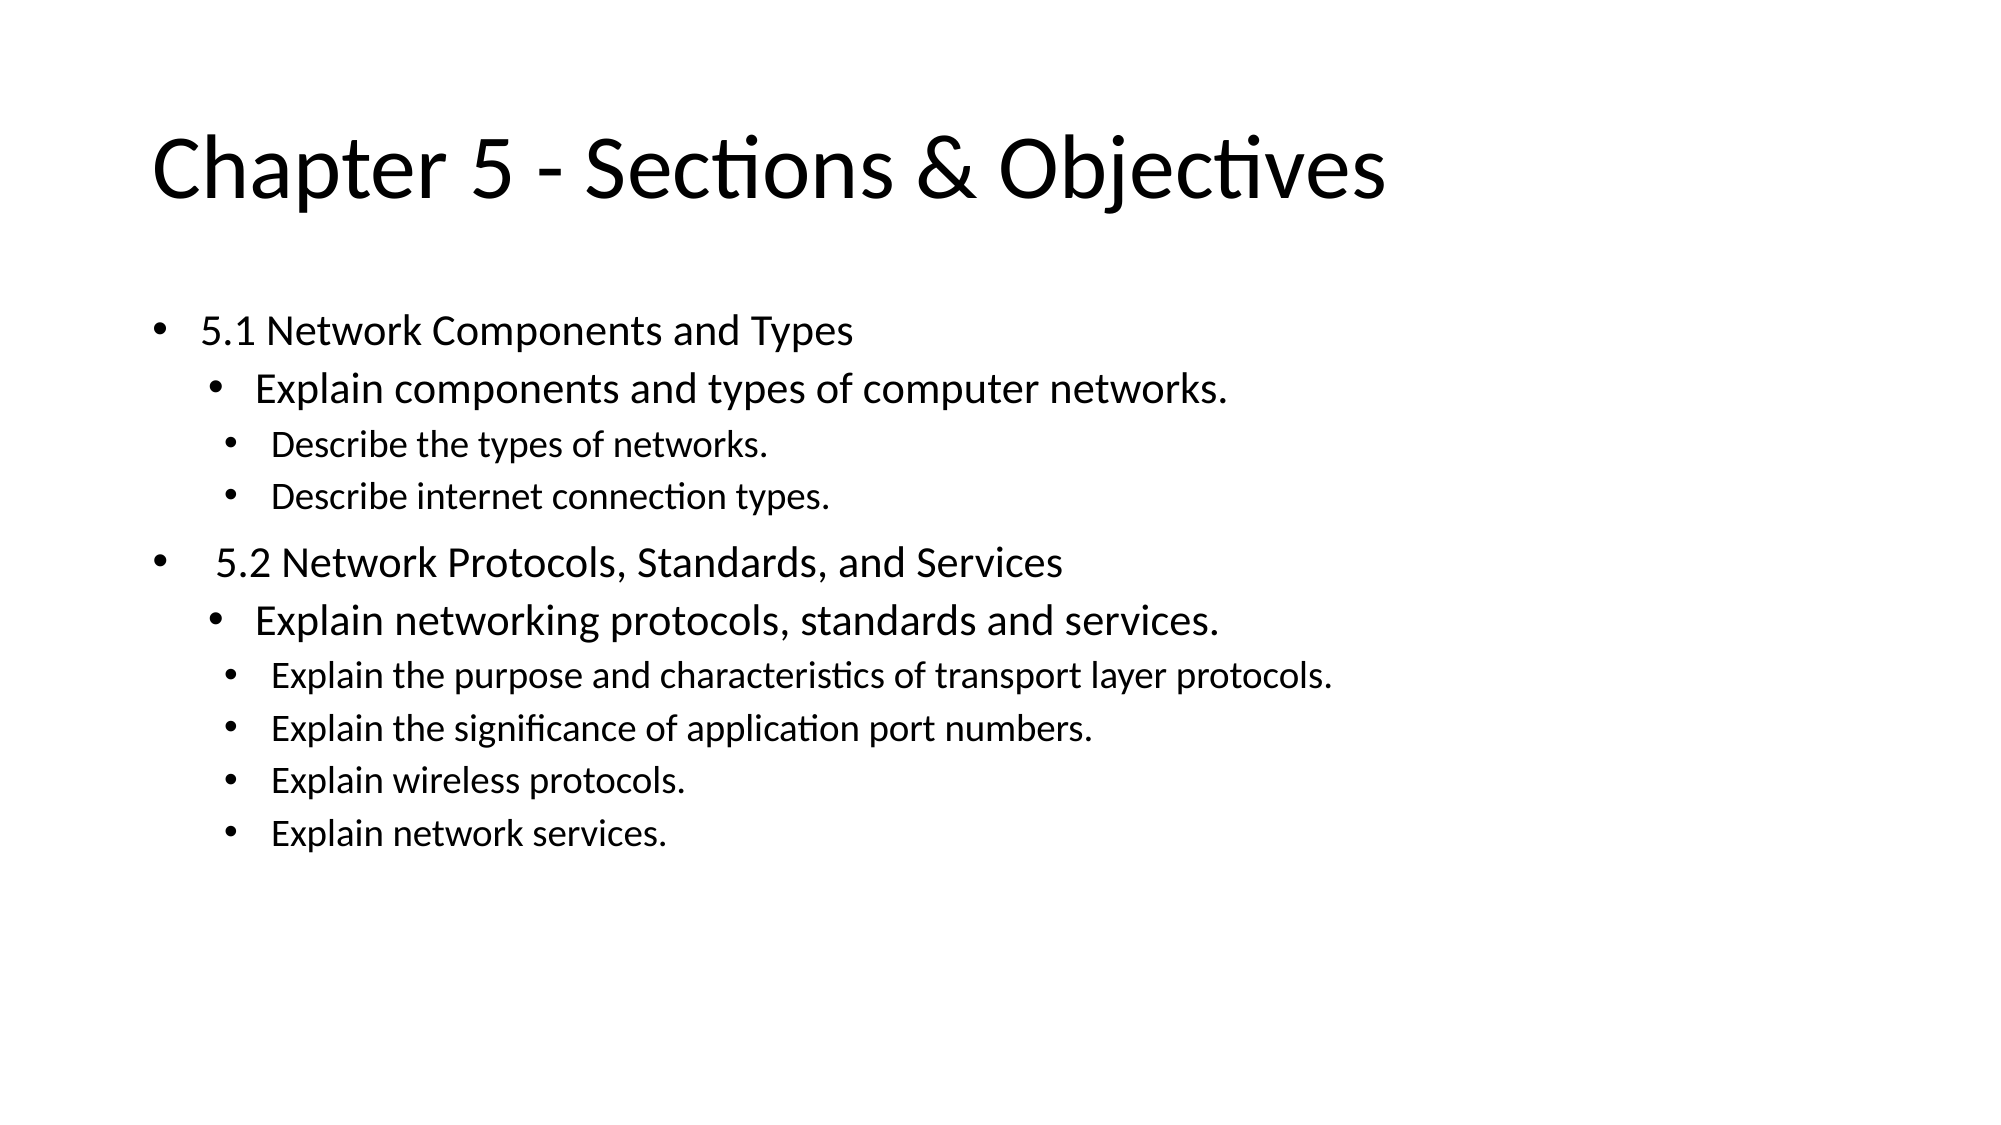

# Chapter 5 - Sections & Objectives
 5.1 Network Components and Types
Explain components and types of computer networks.
Describe the types of networks.
Describe internet connection types.
5.2 Network Protocols, Standards, and Services
Explain networking protocols, standards and services.
Explain the purpose and characteristics of transport layer protocols.
Explain the significance of application port numbers.
Explain wireless protocols.
Explain network services.